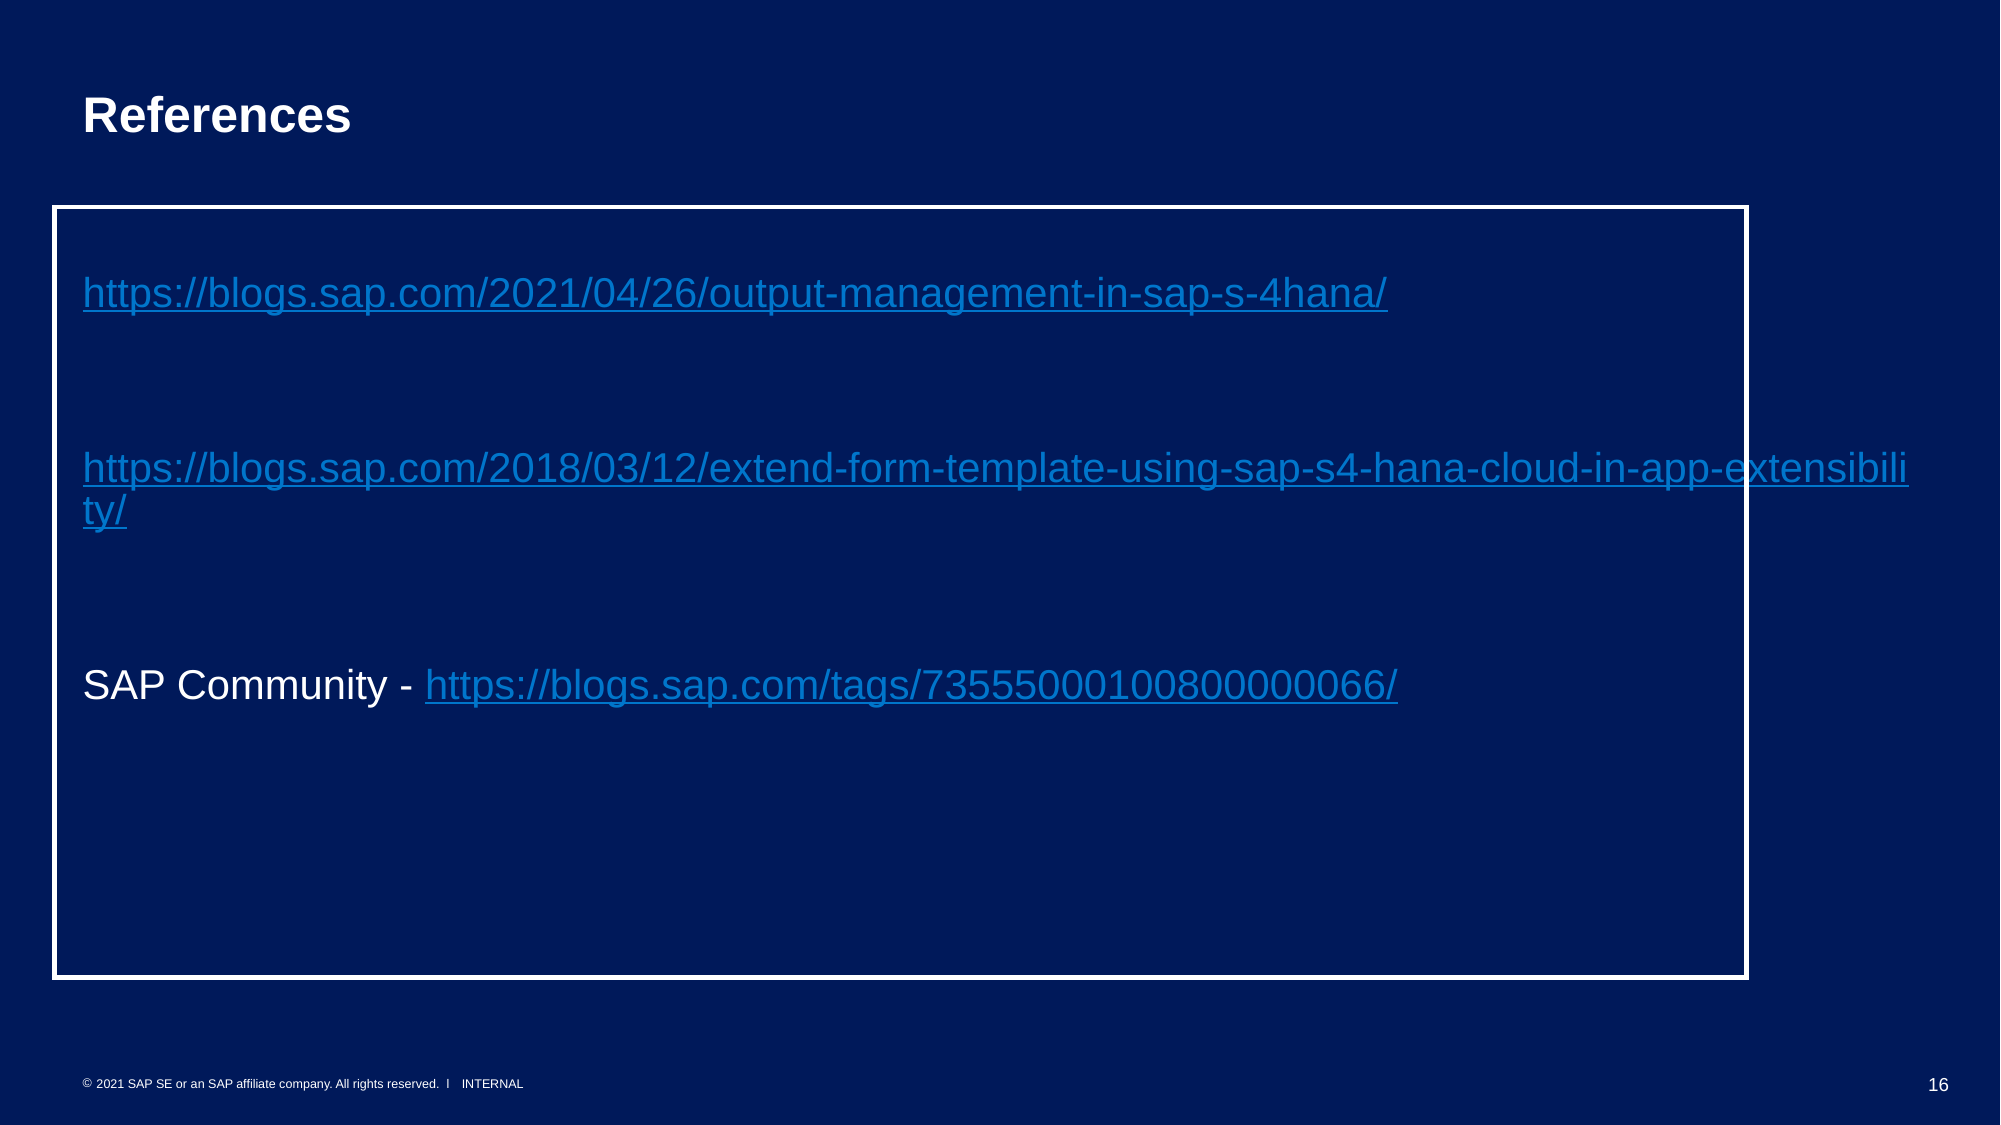

# References

https://blogs.sap.com/2021/04/26/output-management-in-sap-s-4hana/

https://blogs.sap.com/2018/03/12/extend-form-template-using-sap-s4-hana-cloud-in-app-extensibility/

SAP Community - https://blogs.sap.com/tags/73555000100800000066/